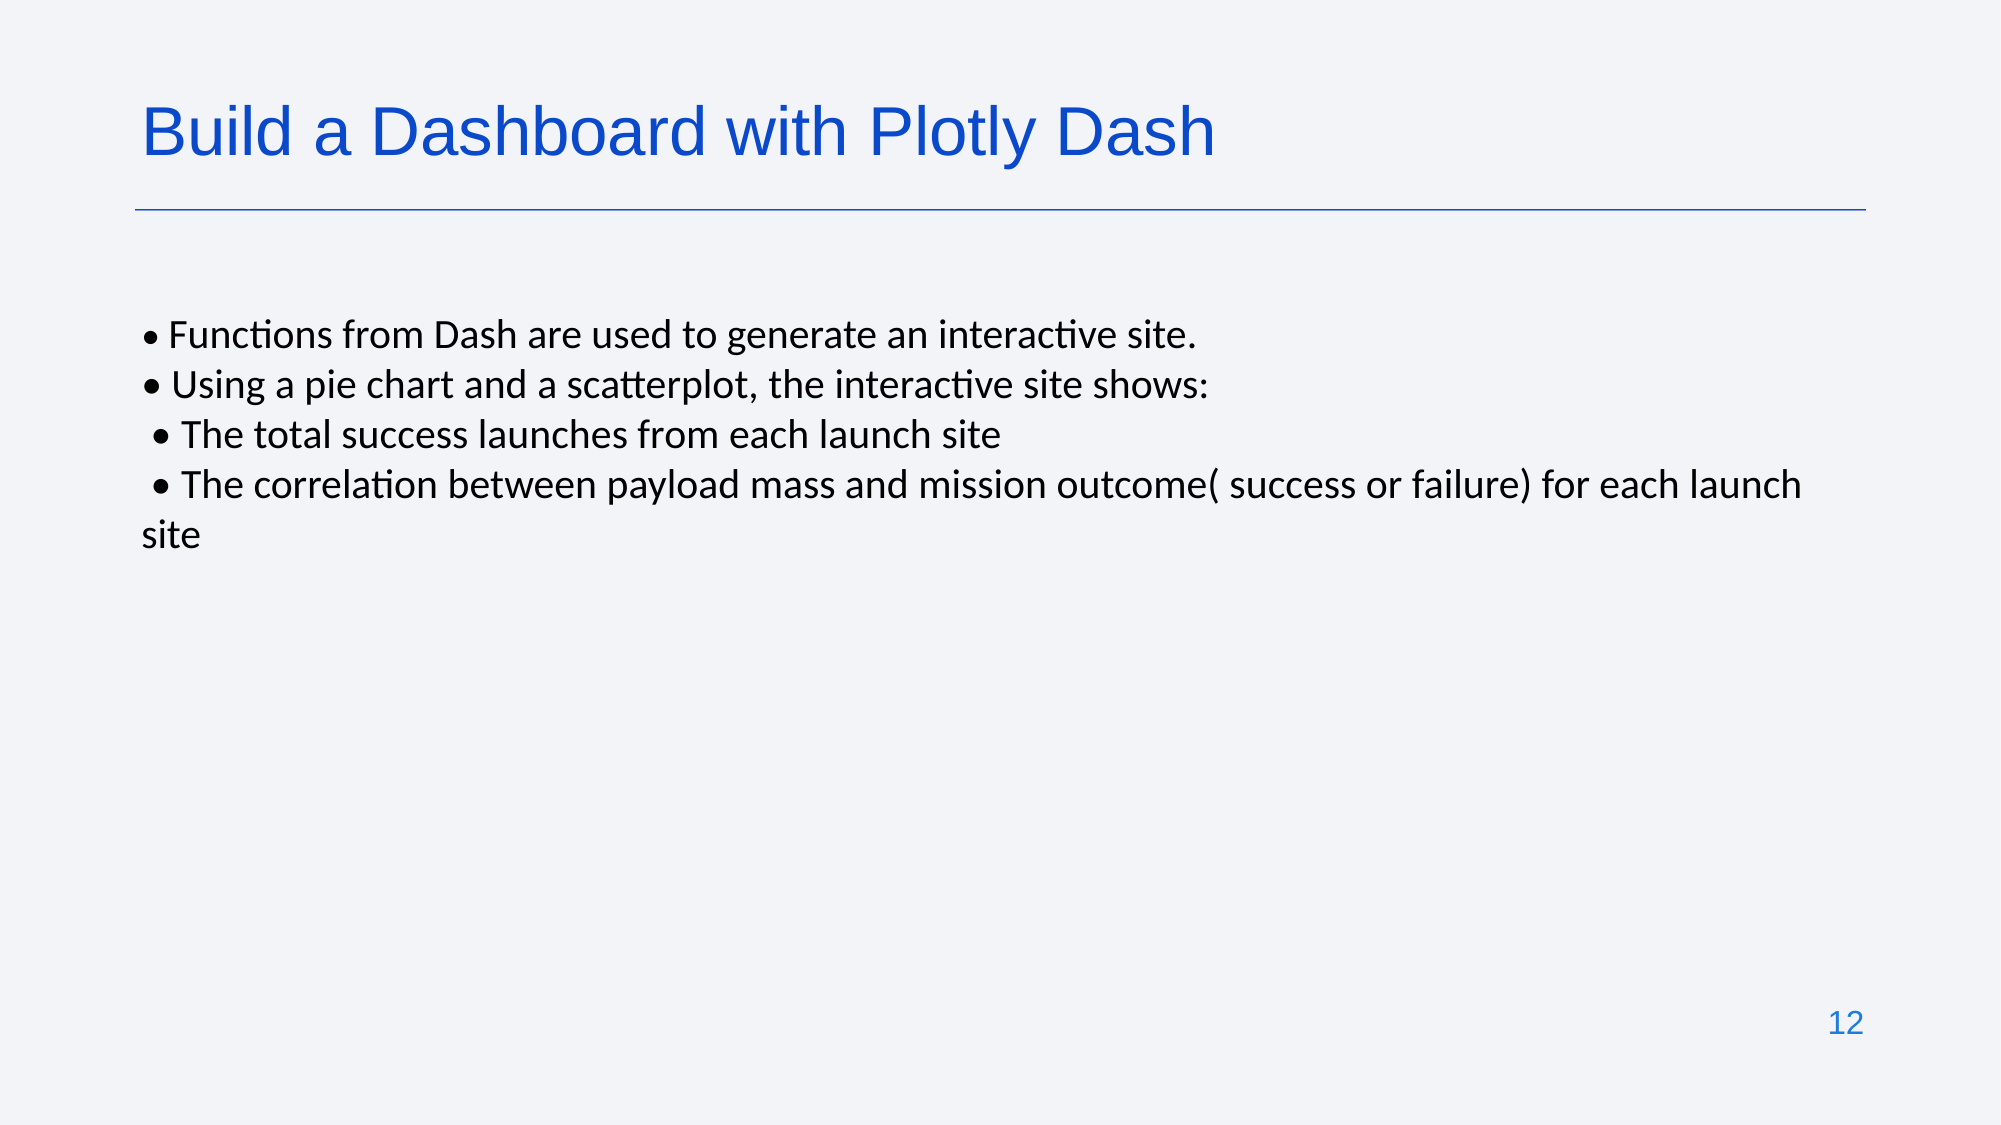

Build a Dashboard with Plotly Dash
• Functions from Dash are used to generate an interactive site.
• Using a pie chart and a scatterplot, the interactive site shows:
 • The total success launches from each launch site
 • The correlation between payload mass and mission outcome( success or failure) for each launch site
12